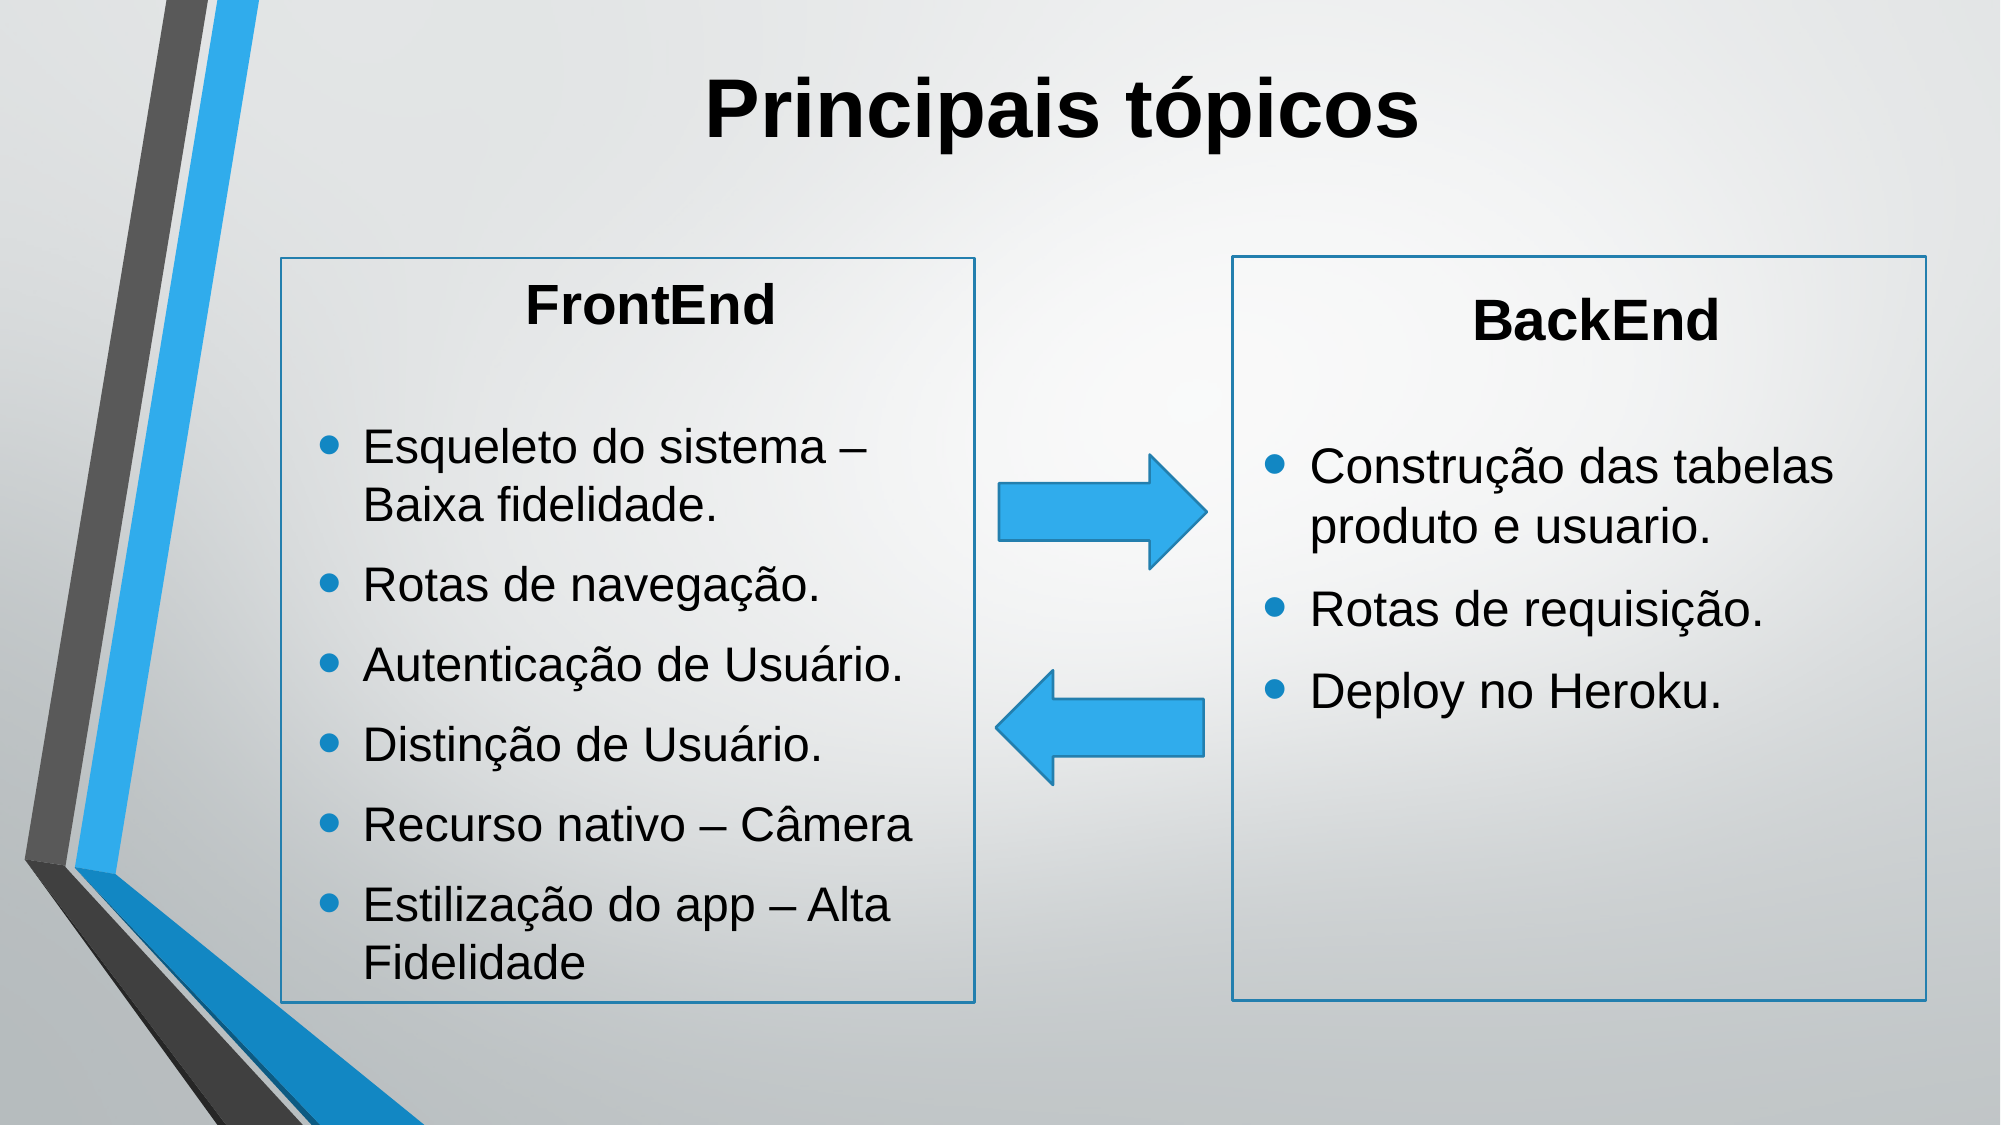

# Principais tópicos
BackEnd

Construção das tabelas produto e usuario.
Rotas de requisição.
Deploy no Heroku.

FrontEnd

Esqueleto do sistema – Baixa fidelidade.
Rotas de navegação.
Autenticação de Usuário.
Distinção de Usuário.
Recurso nativo – Câmera
Estilização do app – Alta Fidelidade